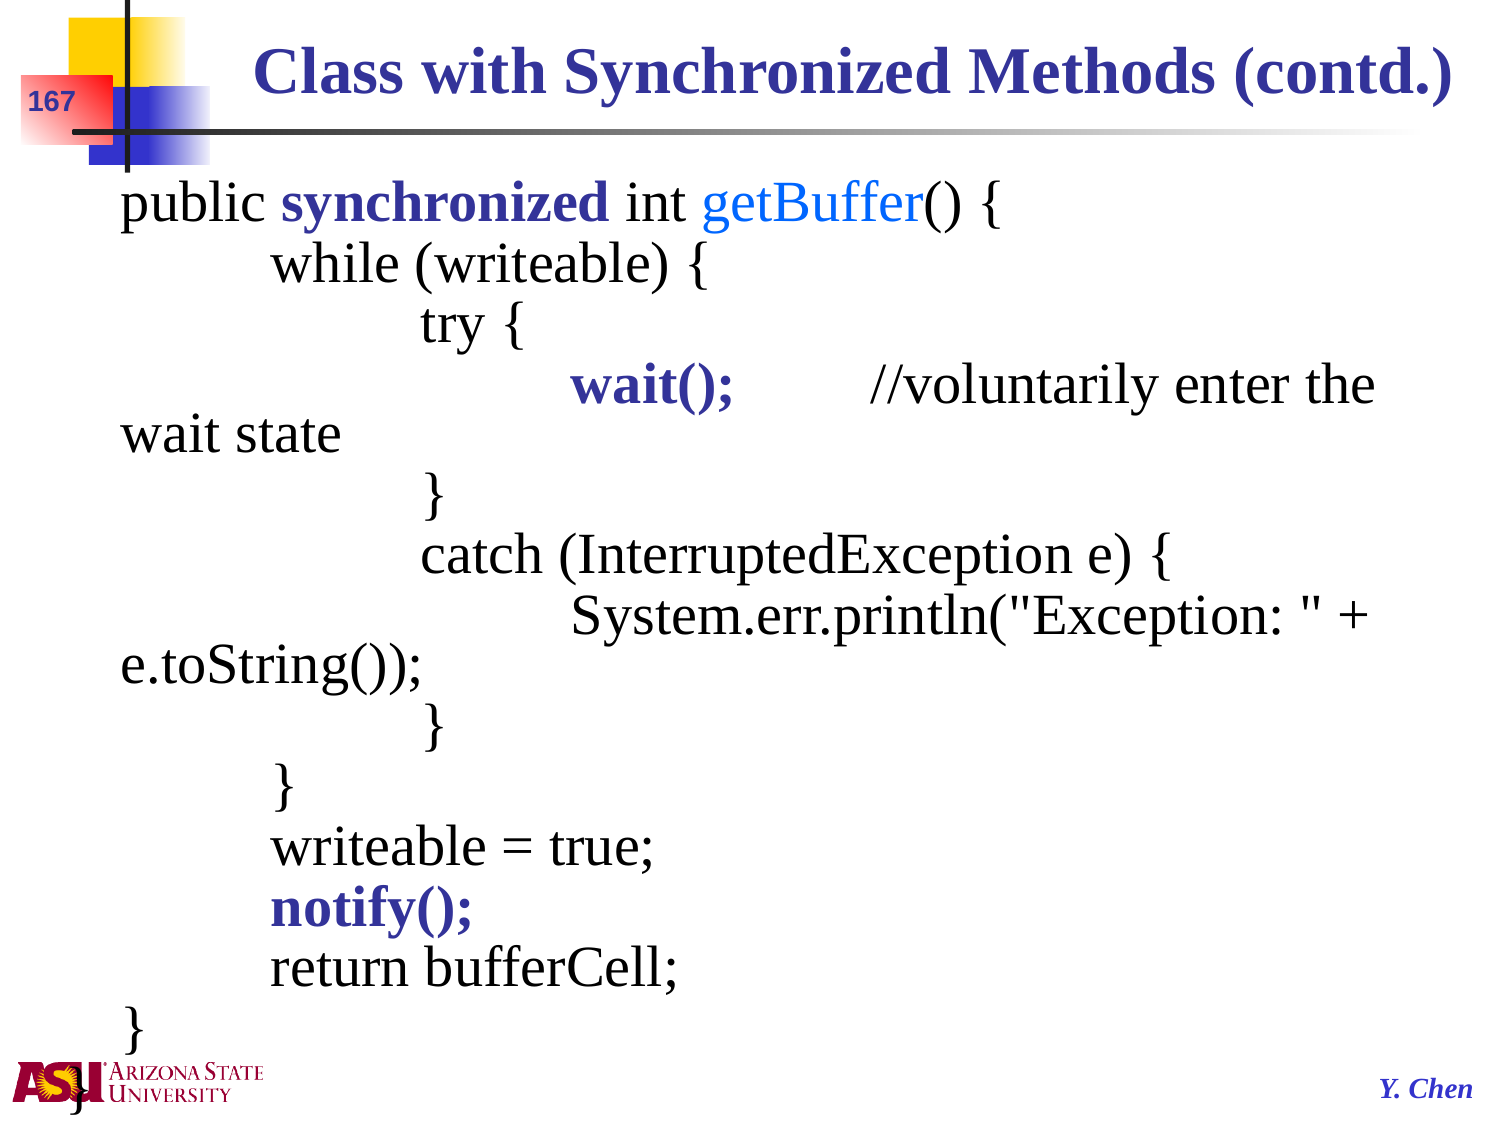

# Class with Synchronized Methods (contd.)
167
	public synchronized int getBuffer() {
		while (writeable) {
			try {
				wait();	//voluntarily enter the wait state
			}
			catch (InterruptedException e) {
				System.err.println("Exception: " + e.toString());
			}
		}
		writeable = true;
		notify();
		return bufferCell;
	}
}